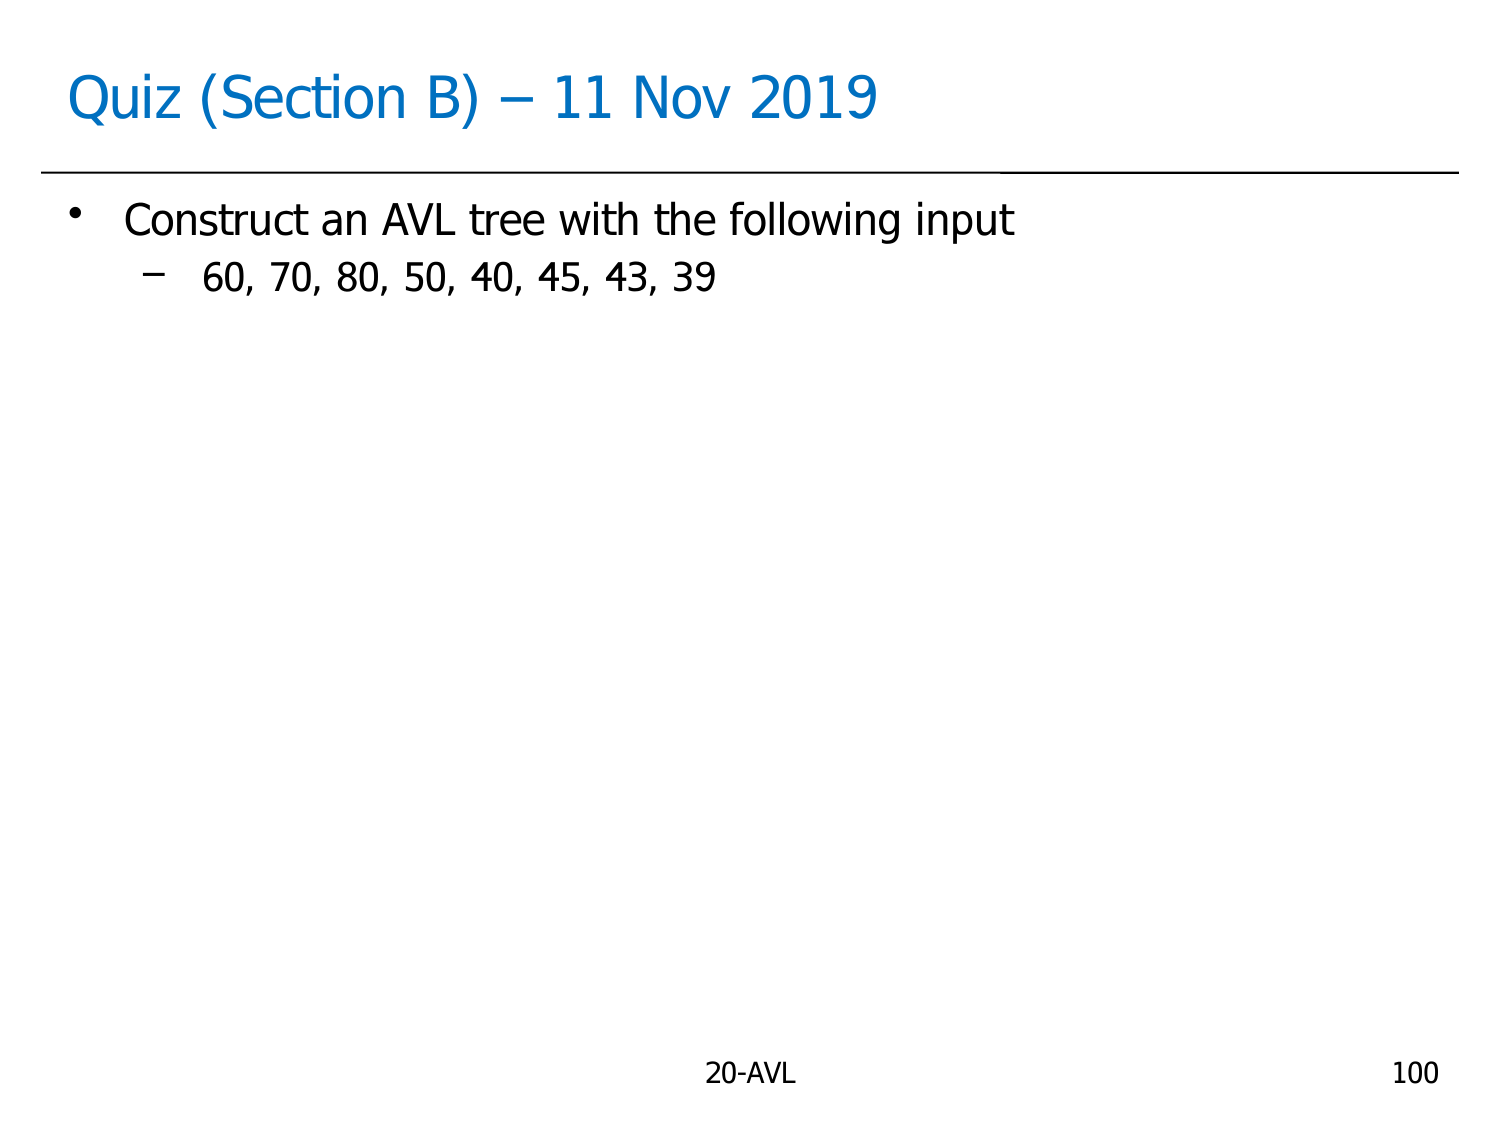

# Quiz (Section B) – 11 Nov 2019
Construct an AVL tree with the following input
 60, 70, 80, 50, 40, 45, 43, 39
20-AVL
100